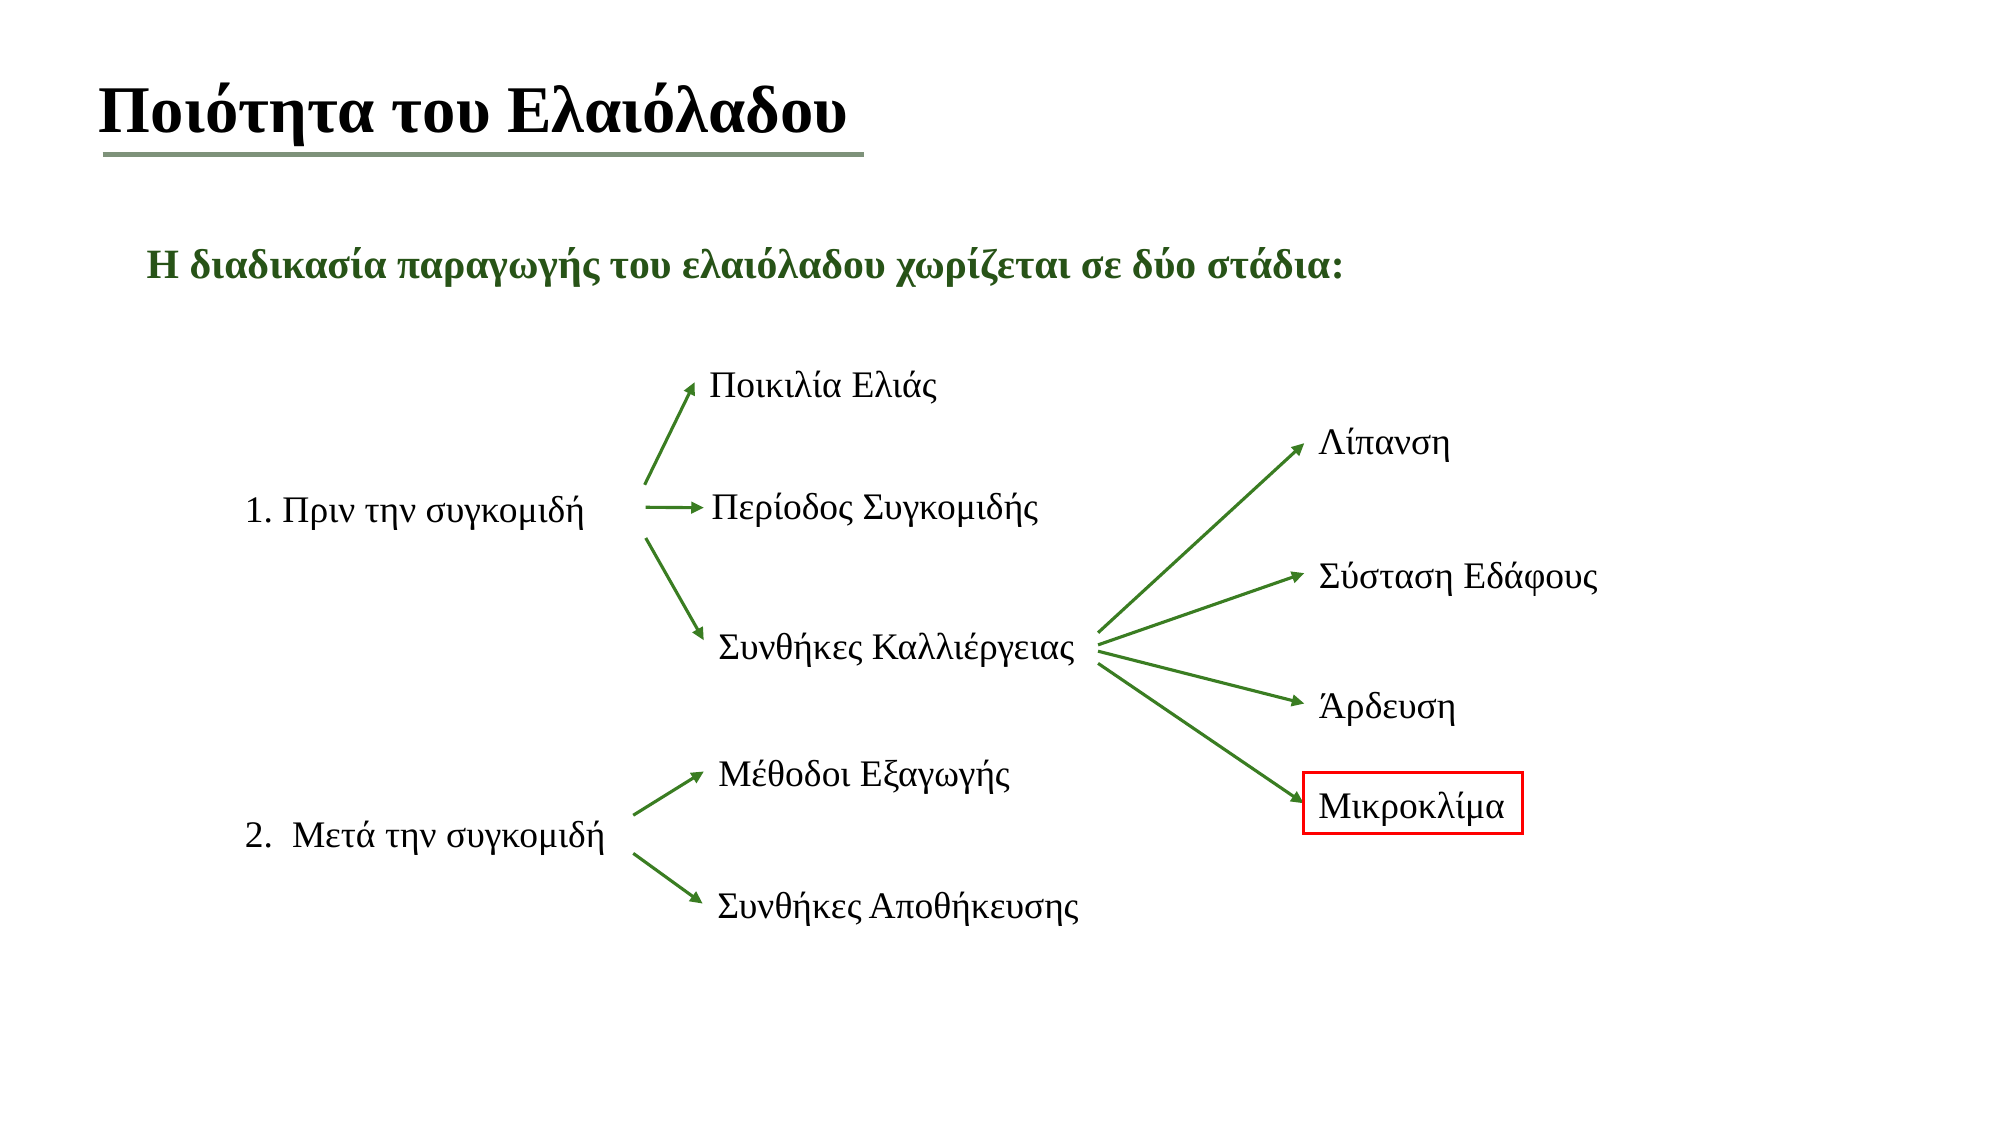

# Ποιότητα του Ελαιόλαδου
Η διαδικασία παραγωγής του ελαιόλαδου χωρίζεται σε δύο στάδια:
Ποικιλία Ελιάς
Λίπανση
Περίοδος Συγκομιδής
1. Πριν την συγκομιδή
Σύσταση Εδάφους
Συνθήκες Καλλιέργειας
Άρδευση
Μέθοδοι Εξαγωγής

Μικροκλίμα
2.  Μετά την συγκομιδή
Συνθήκες Αποθήκευσης